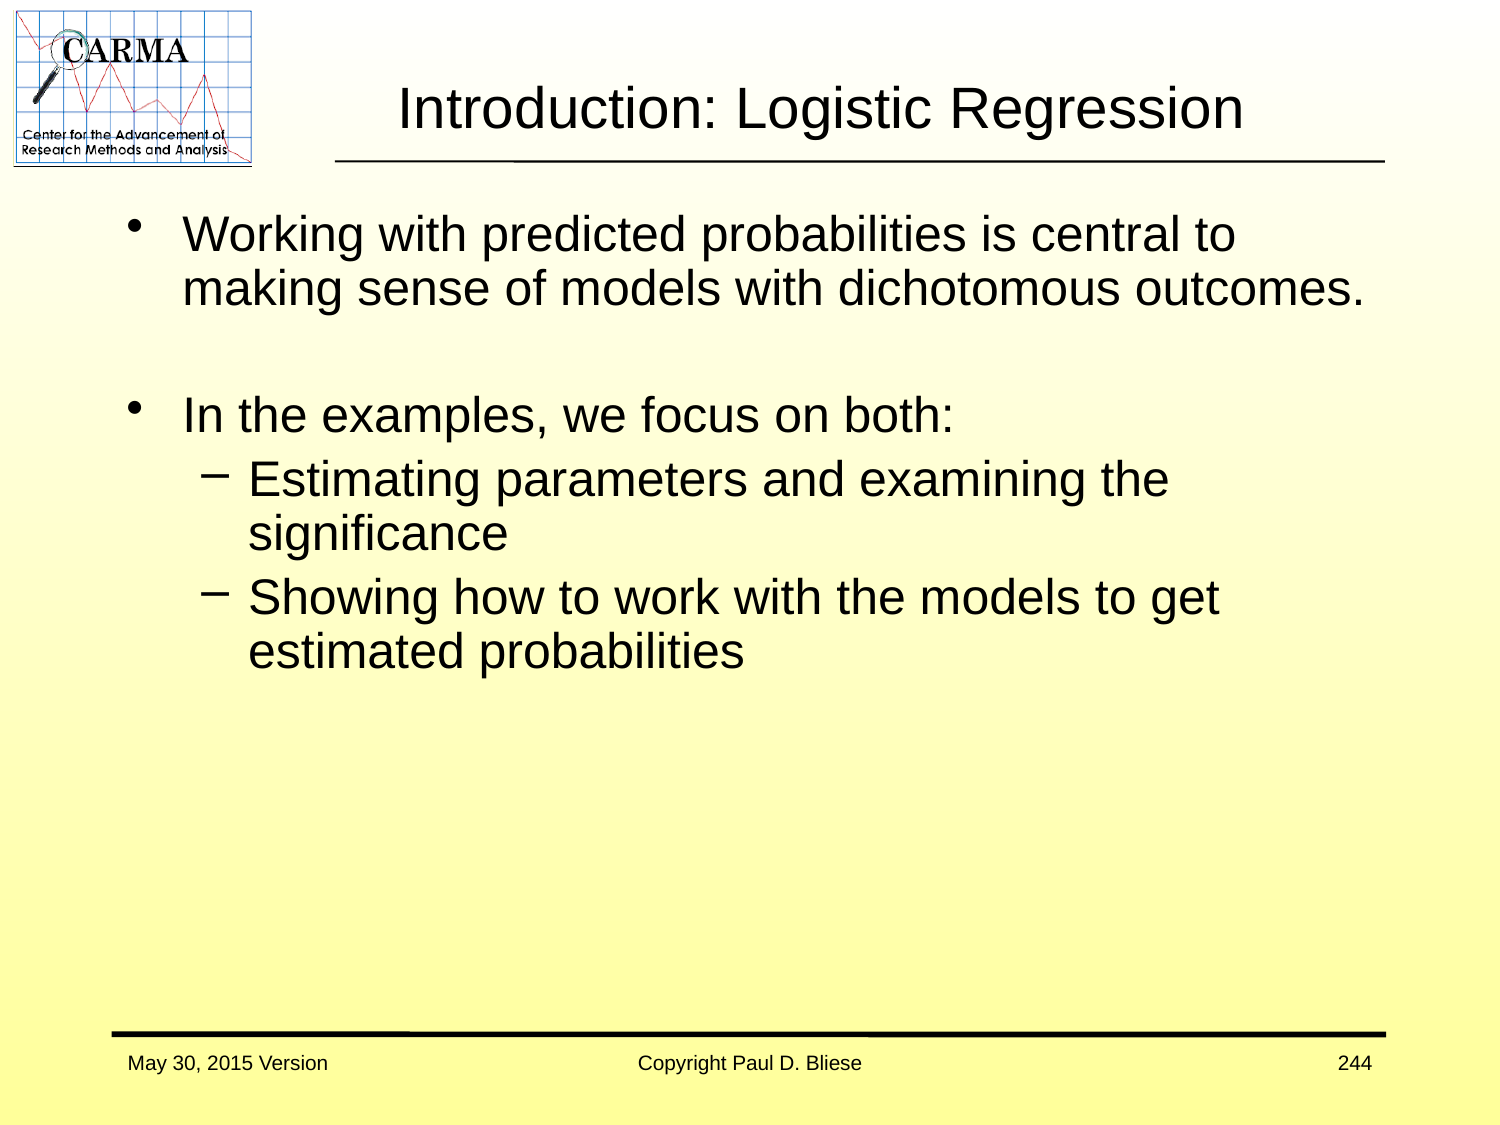

# Introduction: Logistic Regression
Working with predicted probabilities is central to making sense of models with dichotomous outcomes.

In the examples, we focus on both:
Estimating parameters and examining the significance
Showing how to work with the models to get estimated probabilities
May 30, 2015 Version
Copyright Paul D. Bliese
244